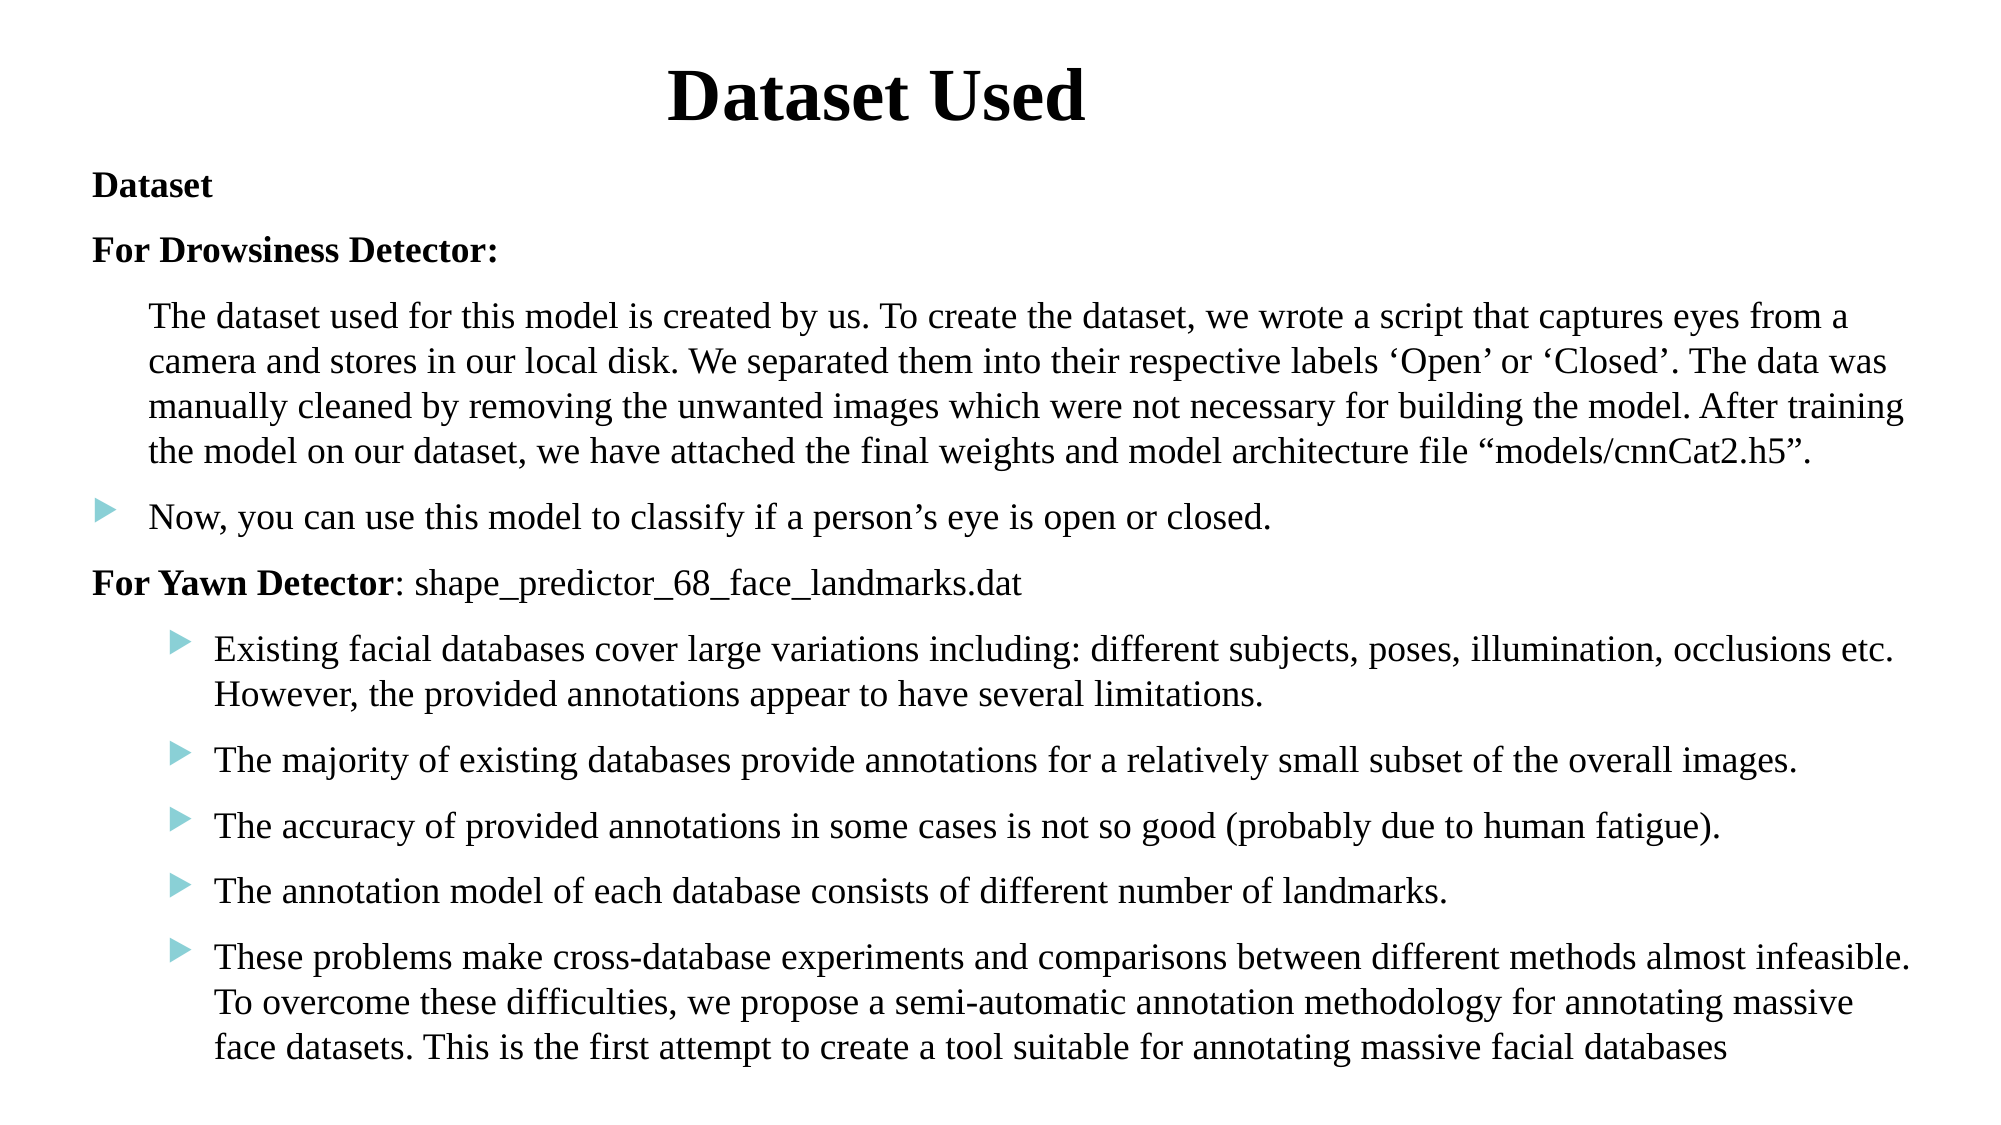

# Dataset Used
Dataset
For Drowsiness Detector:
	The dataset used for this model is created by us. To create the dataset, we wrote a script that captures eyes from a camera and stores in our local disk. We separated them into their respective labels ‘Open’ or ‘Closed’. The data was manually cleaned by removing the unwanted images which were not necessary for building the model. After training the model on our dataset, we have attached the final weights and model architecture file “models/cnnCat2.h5”.
Now, you can use this model to classify if a person’s eye is open or closed.
For Yawn Detector: shape_predictor_68_face_landmarks.dat
Existing facial databases cover large variations including: different subjects, poses, illumination, occlusions etc. However, the provided annotations appear to have several limitations.
The majority of existing databases provide annotations for a relatively small subset of the overall images.
The accuracy of provided annotations in some cases is not so good (probably due to human fatigue).
The annotation model of each database consists of different number of landmarks.
These problems make cross-database experiments and comparisons between different methods almost infeasible. To overcome these difficulties, we propose a semi-automatic annotation methodology for annotating massive face datasets. This is the first attempt to create a tool suitable for annotating massive facial databases